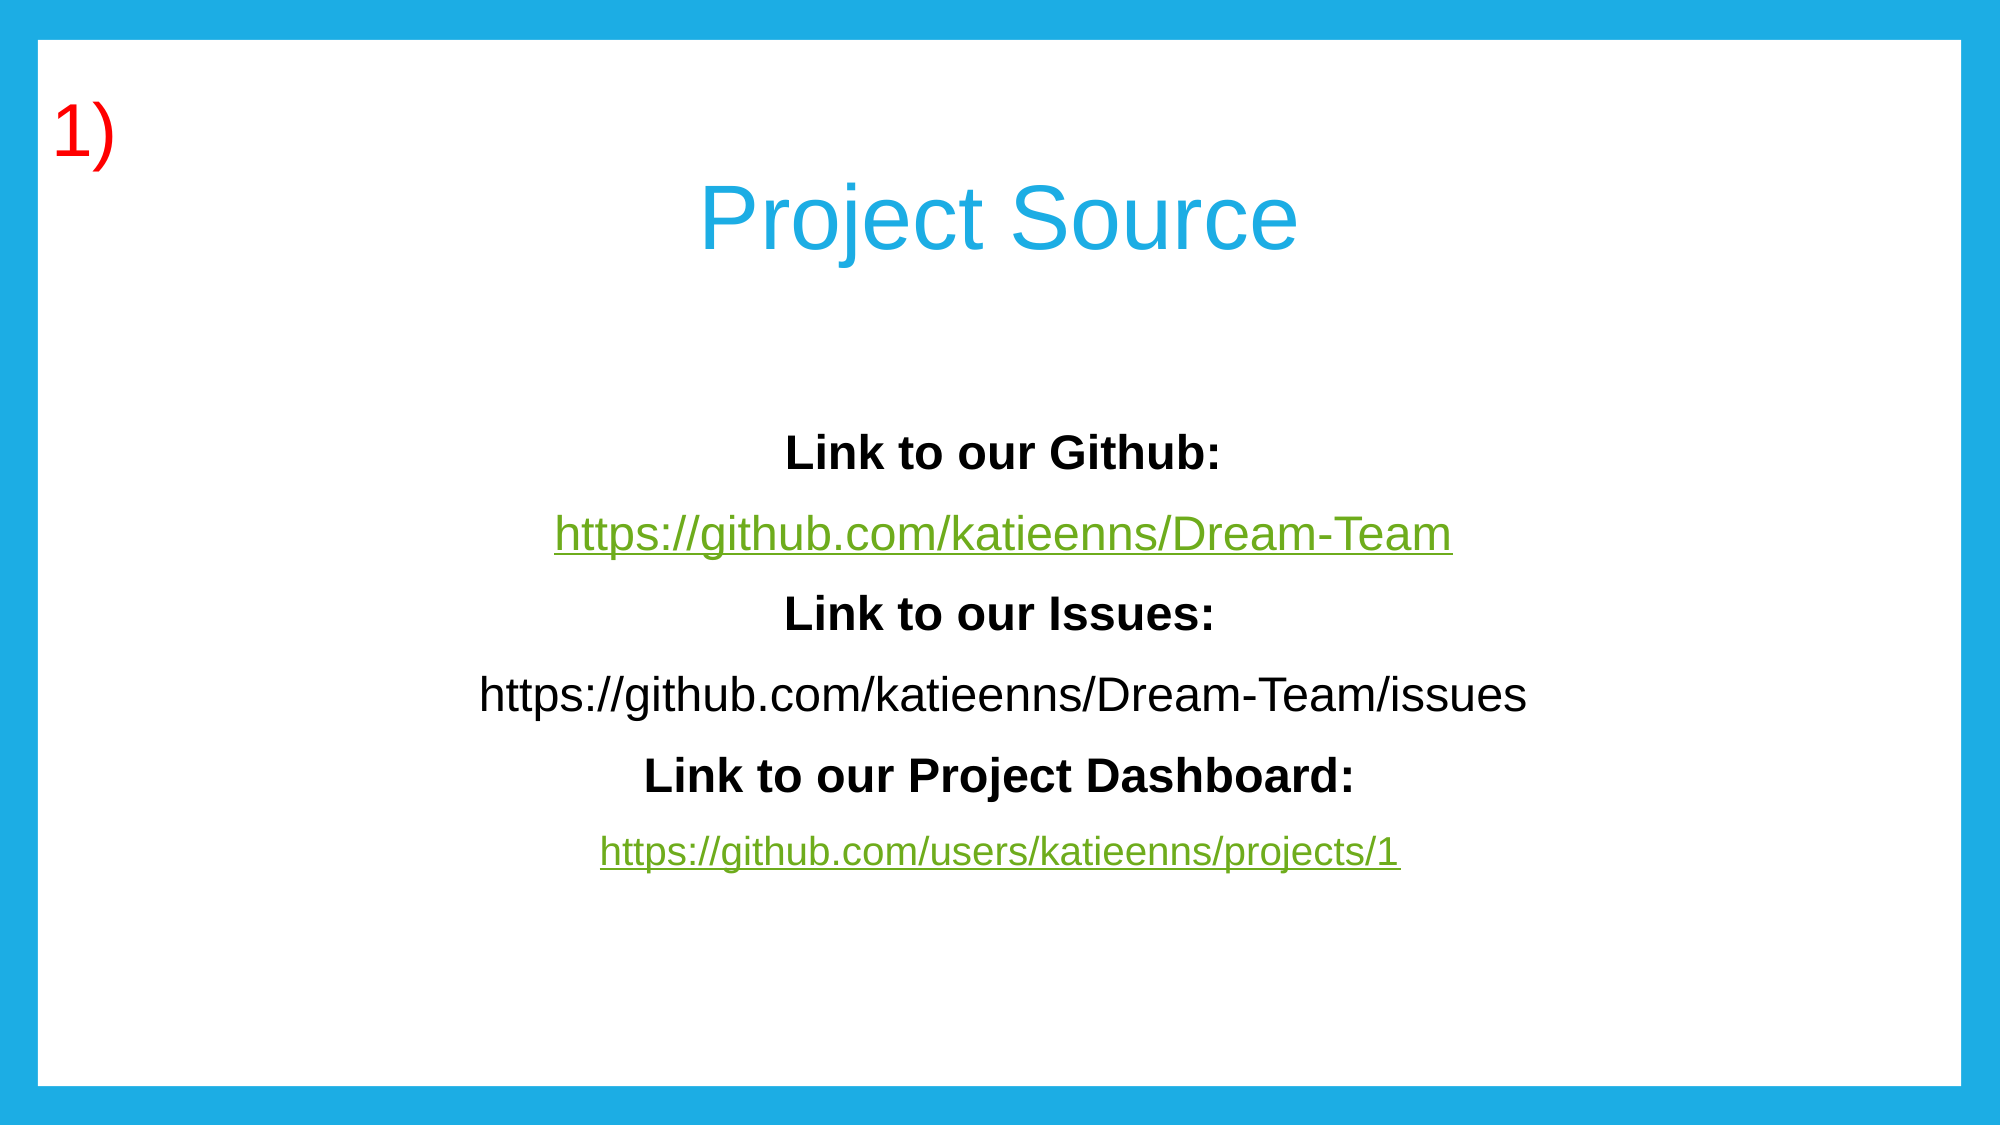

1)
# Project Source

Link to our Github:
https://github.com/katieenns/Dream-Team
Link to our Issues:
https://github.com/katieenns/Dream-Team/issues
Link to our Project Dashboard:
https://github.com/users/katieenns/projects/1